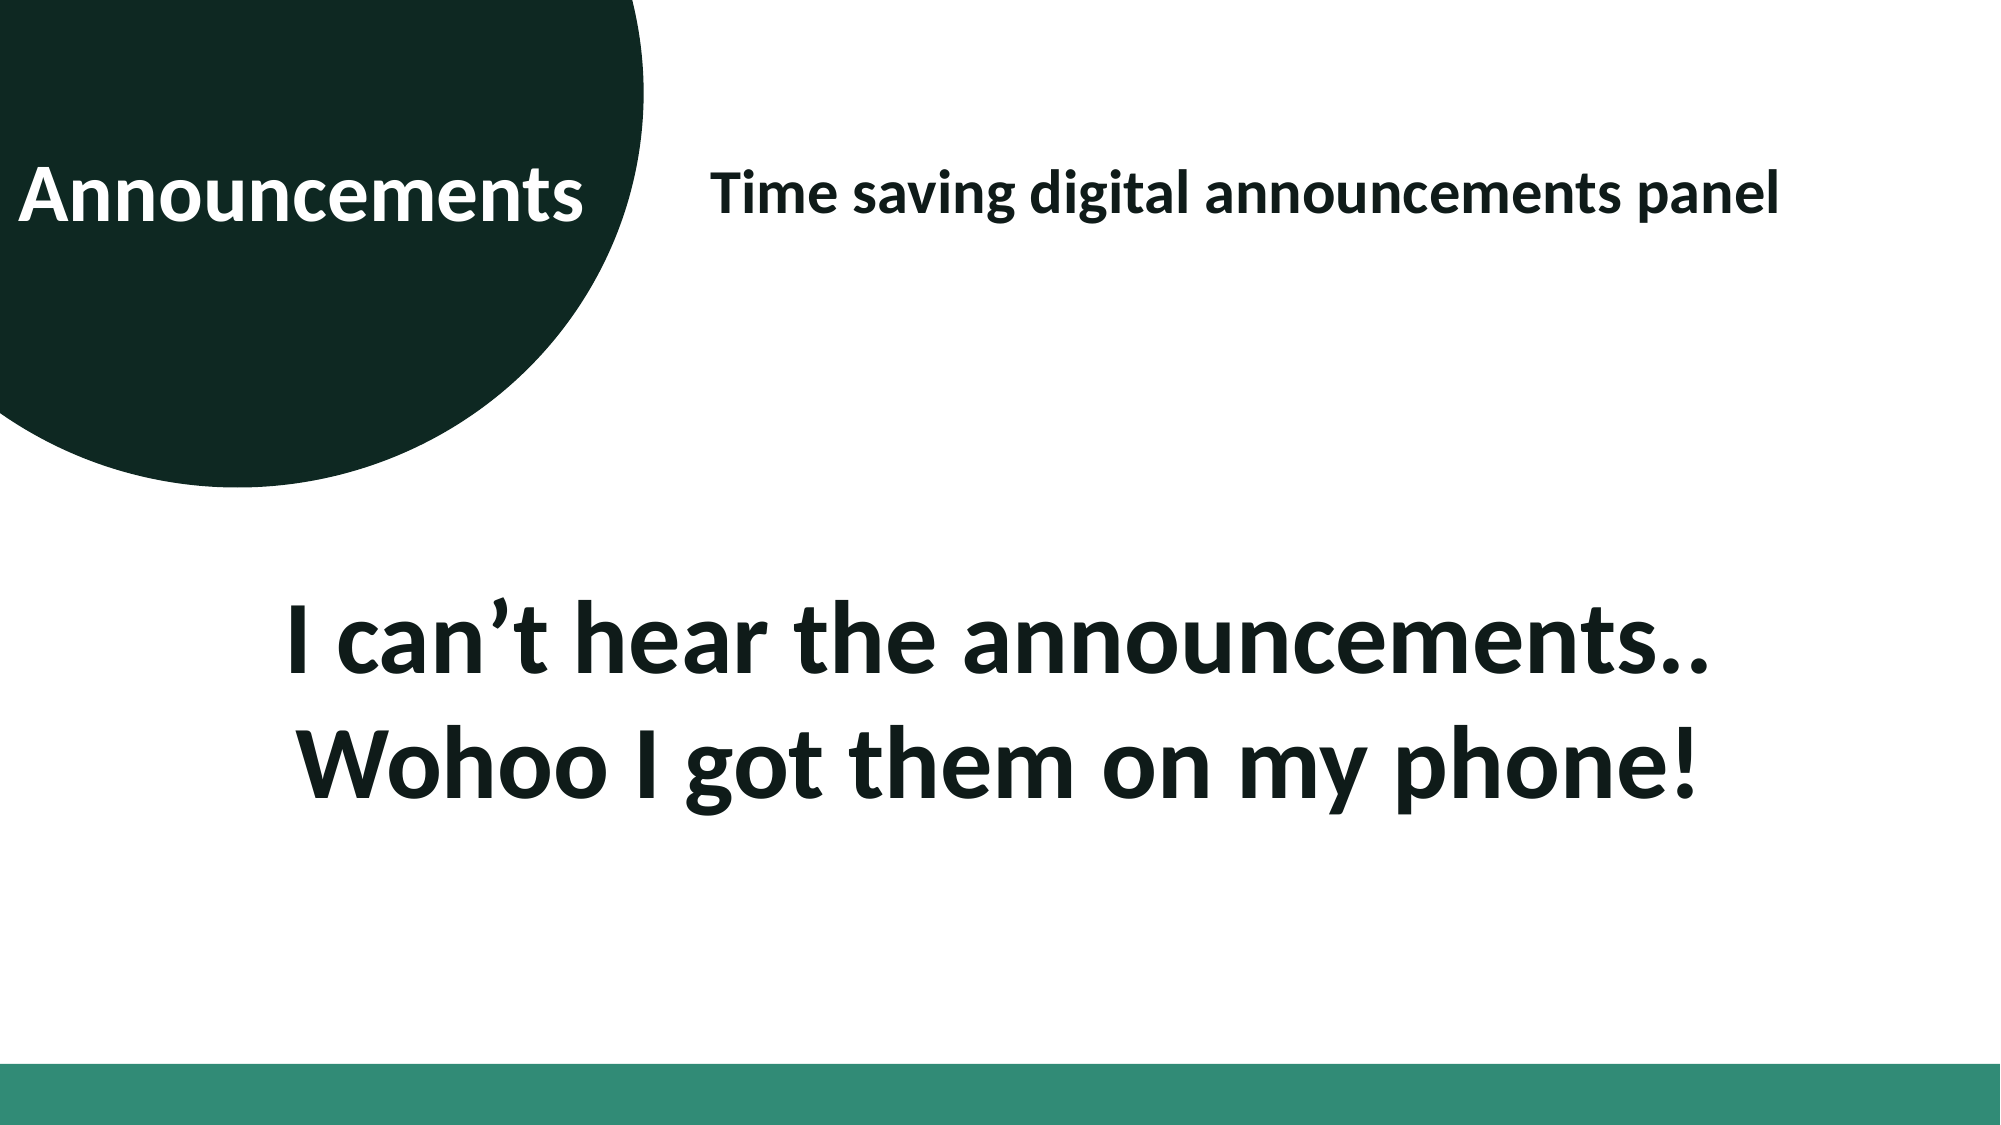

Announcements
Time saving digital announcements panel
I can’t hear the announcements..
Wohoo I got them on my phone!